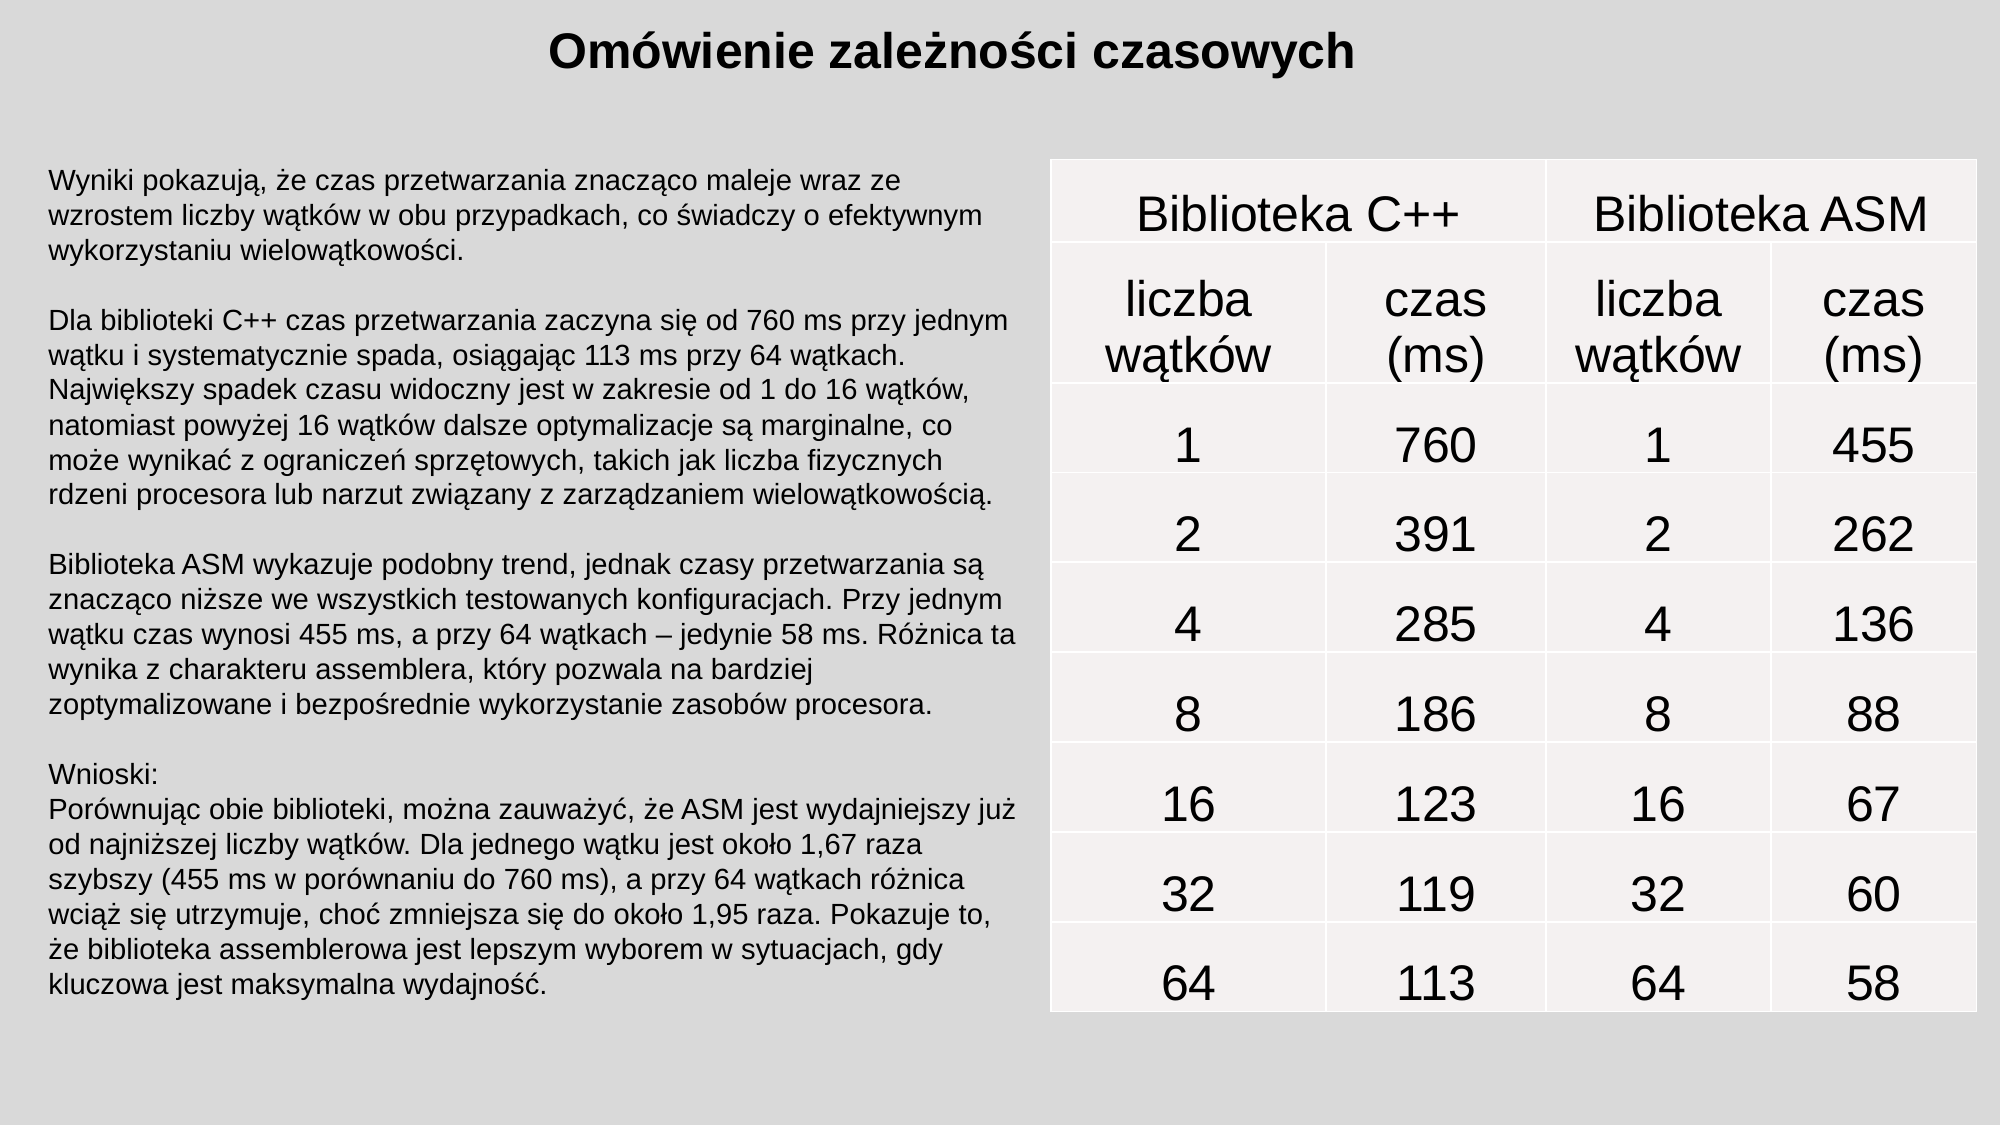

Omówienie zależności czasowych
Wyniki pokazują, że czas przetwarzania znacząco maleje wraz ze wzrostem liczby wątków w obu przypadkach, co świadczy o efektywnym wykorzystaniu wielowątkowości.

Dla biblioteki C++ czas przetwarzania zaczyna się od 760 ms przy jednym wątku i systematycznie spada, osiągając 113 ms przy 64 wątkach. Największy spadek czasu widoczny jest w zakresie od 1 do 16 wątków, natomiast powyżej 16 wątków dalsze optymalizacje są marginalne, co może wynikać z ograniczeń sprzętowych, takich jak liczba fizycznych rdzeni procesora lub narzut związany z zarządzaniem wielowątkowością.

Biblioteka ASM wykazuje podobny trend, jednak czasy przetwarzania są znacząco niższe we wszystkich testowanych konfiguracjach. Przy jednym wątku czas wynosi 455 ms, a przy 64 wątkach – jedynie 58 ms. Różnica ta wynika z charakteru assemblera, który pozwala na bardziej zoptymalizowane i bezpośrednie wykorzystanie zasobów procesora.

Wnioski:
Porównując obie biblioteki, można zauważyć, że ASM jest wydajniejszy już od najniższej liczby wątków. Dla jednego wątku jest około 1,67 raza szybszy (455 ms w porównaniu do 760 ms), a przy 64 wątkach różnica wciąż się utrzymuje, choć zmniejsza się do około 1,95 raza. Pokazuje to, że biblioteka assemblerowa jest lepszym wyborem w sytuacjach, gdy kluczowa jest maksymalna wydajność.
| Biblioteka C++ |  | Biblioteka ASM |  |
| --- | --- | --- | --- |
| liczba wątków | czas (ms) | liczba wątków | czas (ms) |
| 1 | 760 | 1 | 455 |
| 2 | 391 | 2 | 262 |
| 4 | 285 | 4 | 136 |
| 8 | 186 | 8 | 88 |
| 16 | 123 | 16 | 67 |
| 32 | 119 | 32 | 60 |
| 64 | 113 | 64 | 58 |